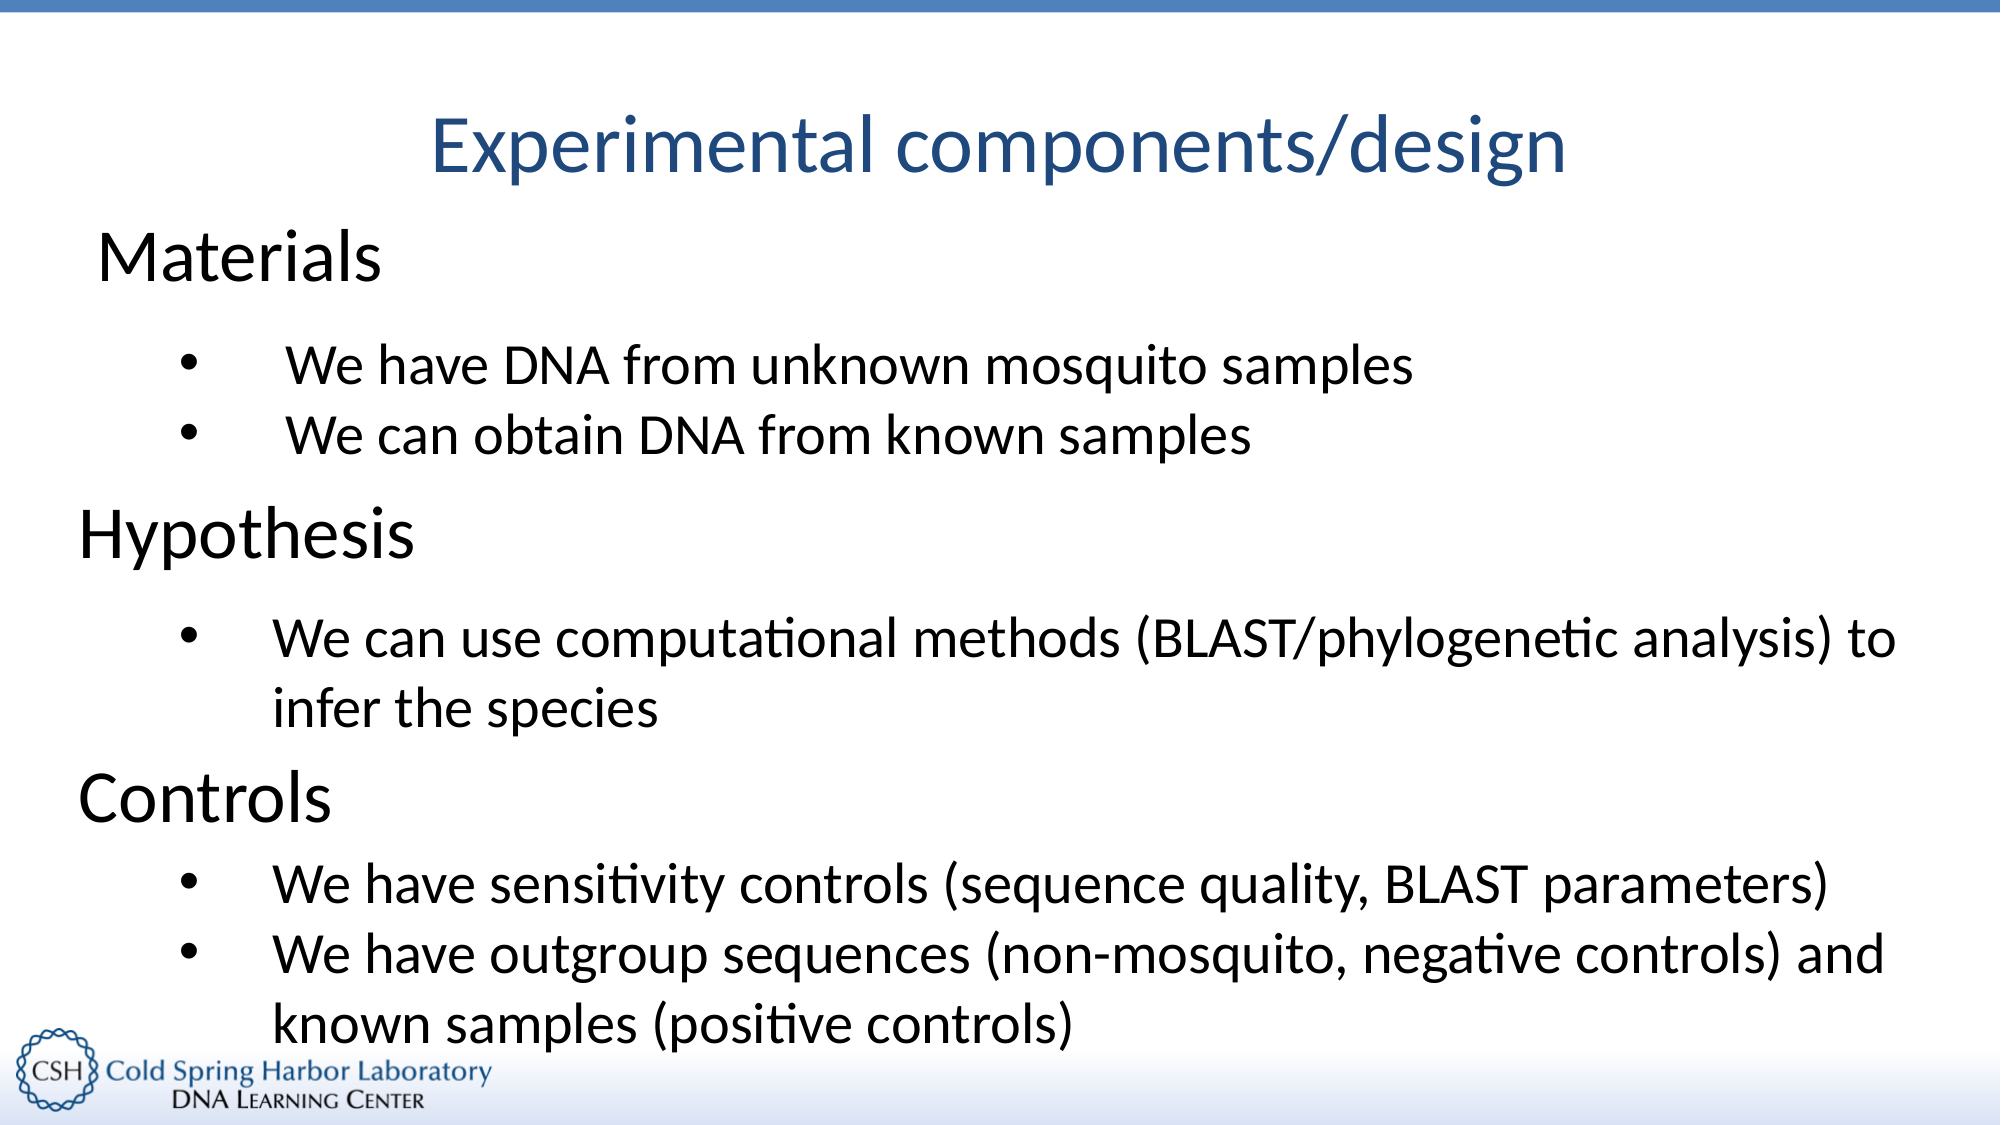

# Experimental components/design
Materials
 We have DNA from unknown mosquito samples
 We can obtain DNA from known samples
Hypothesis
We can use computational methods (BLAST/phylogenetic analysis) to infer the species
Controls
We have sensitivity controls (sequence quality, BLAST parameters)
We have outgroup sequences (non-mosquito, negative controls) and known samples (positive controls)